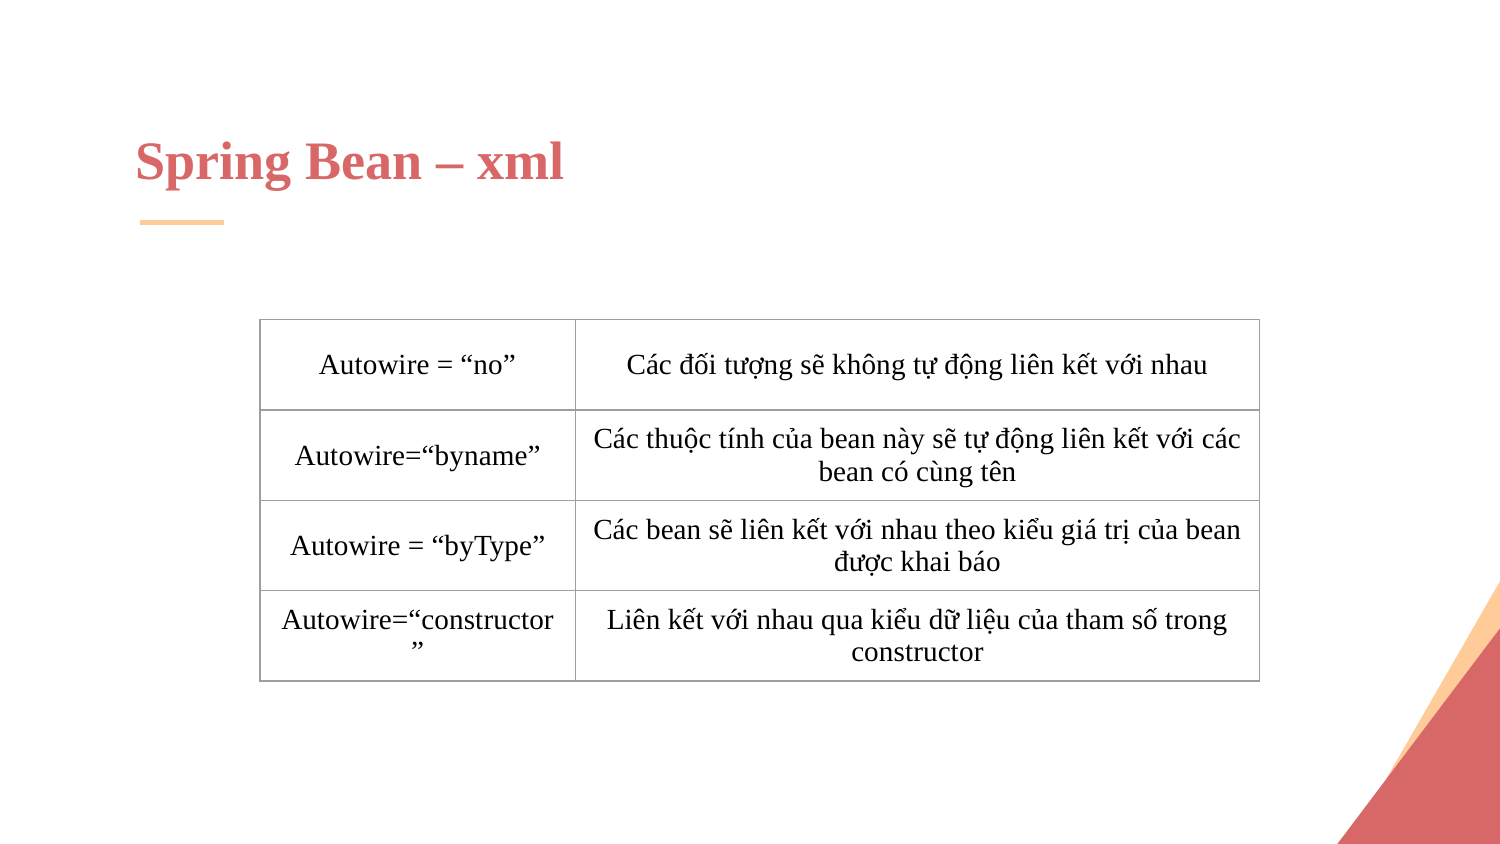

Spring Bean – xml
| Autowire = “no” | Các đối tượng sẽ không tự động liên kết với nhau |
| --- | --- |
| Autowire=“byname” | Các thuộc tính của bean này sẽ tự động liên kết với các bean có cùng tên |
| Autowire = “byType” | Các bean sẽ liên kết với nhau theo kiểu giá trị của bean được khai báo |
| Autowire=“constructor” | Liên kết với nhau qua kiểu dữ liệu của tham số trong constructor |